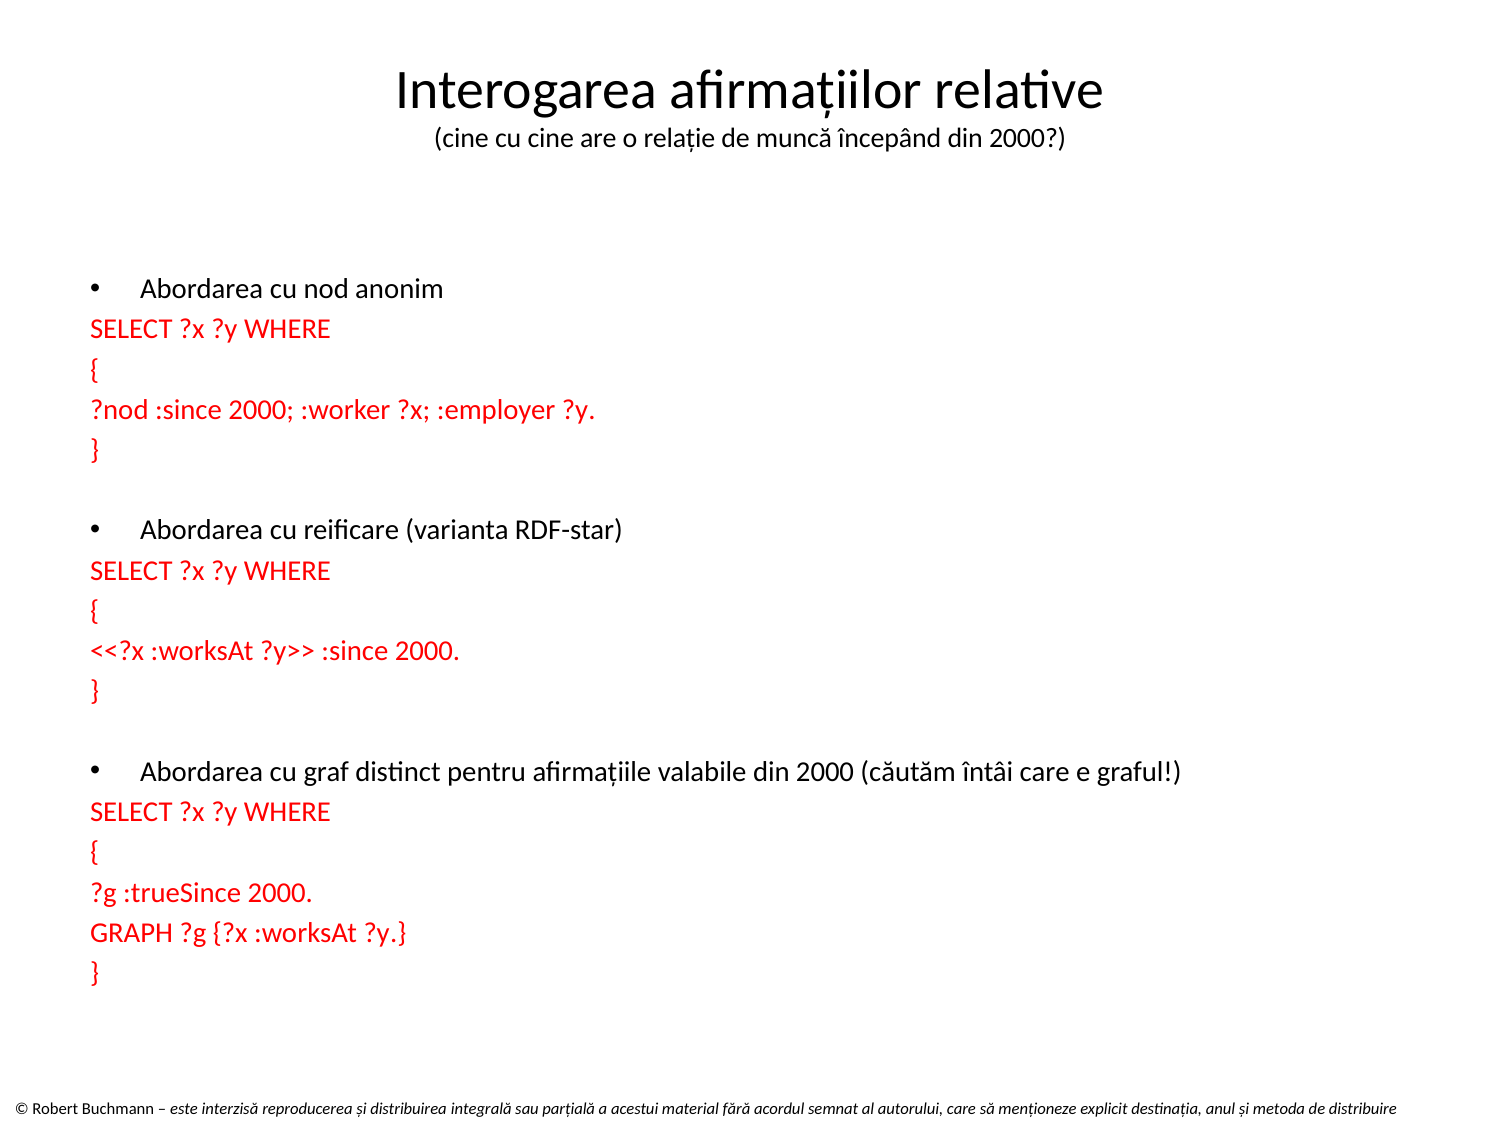

# Interogarea afirmațiilor relative (cine cu cine are o relație de muncă începând din 2000?)
Abordarea cu nod anonim
SELECT ?x ?y WHERE
{
?nod :since 2000; :worker ?x; :employer ?y.
}

Abordarea cu reificare (varianta RDF-star)
SELECT ?x ?y WHERE
{
<<?x :worksAt ?y>> :since 2000.
}

Abordarea cu graf distinct pentru afirmațiile valabile din 2000 (căutăm întâi care e graful!)
SELECT ?x ?y WHERE
{
?g :trueSince 2000.
GRAPH ?g {?x :worksAt ?y.}
}